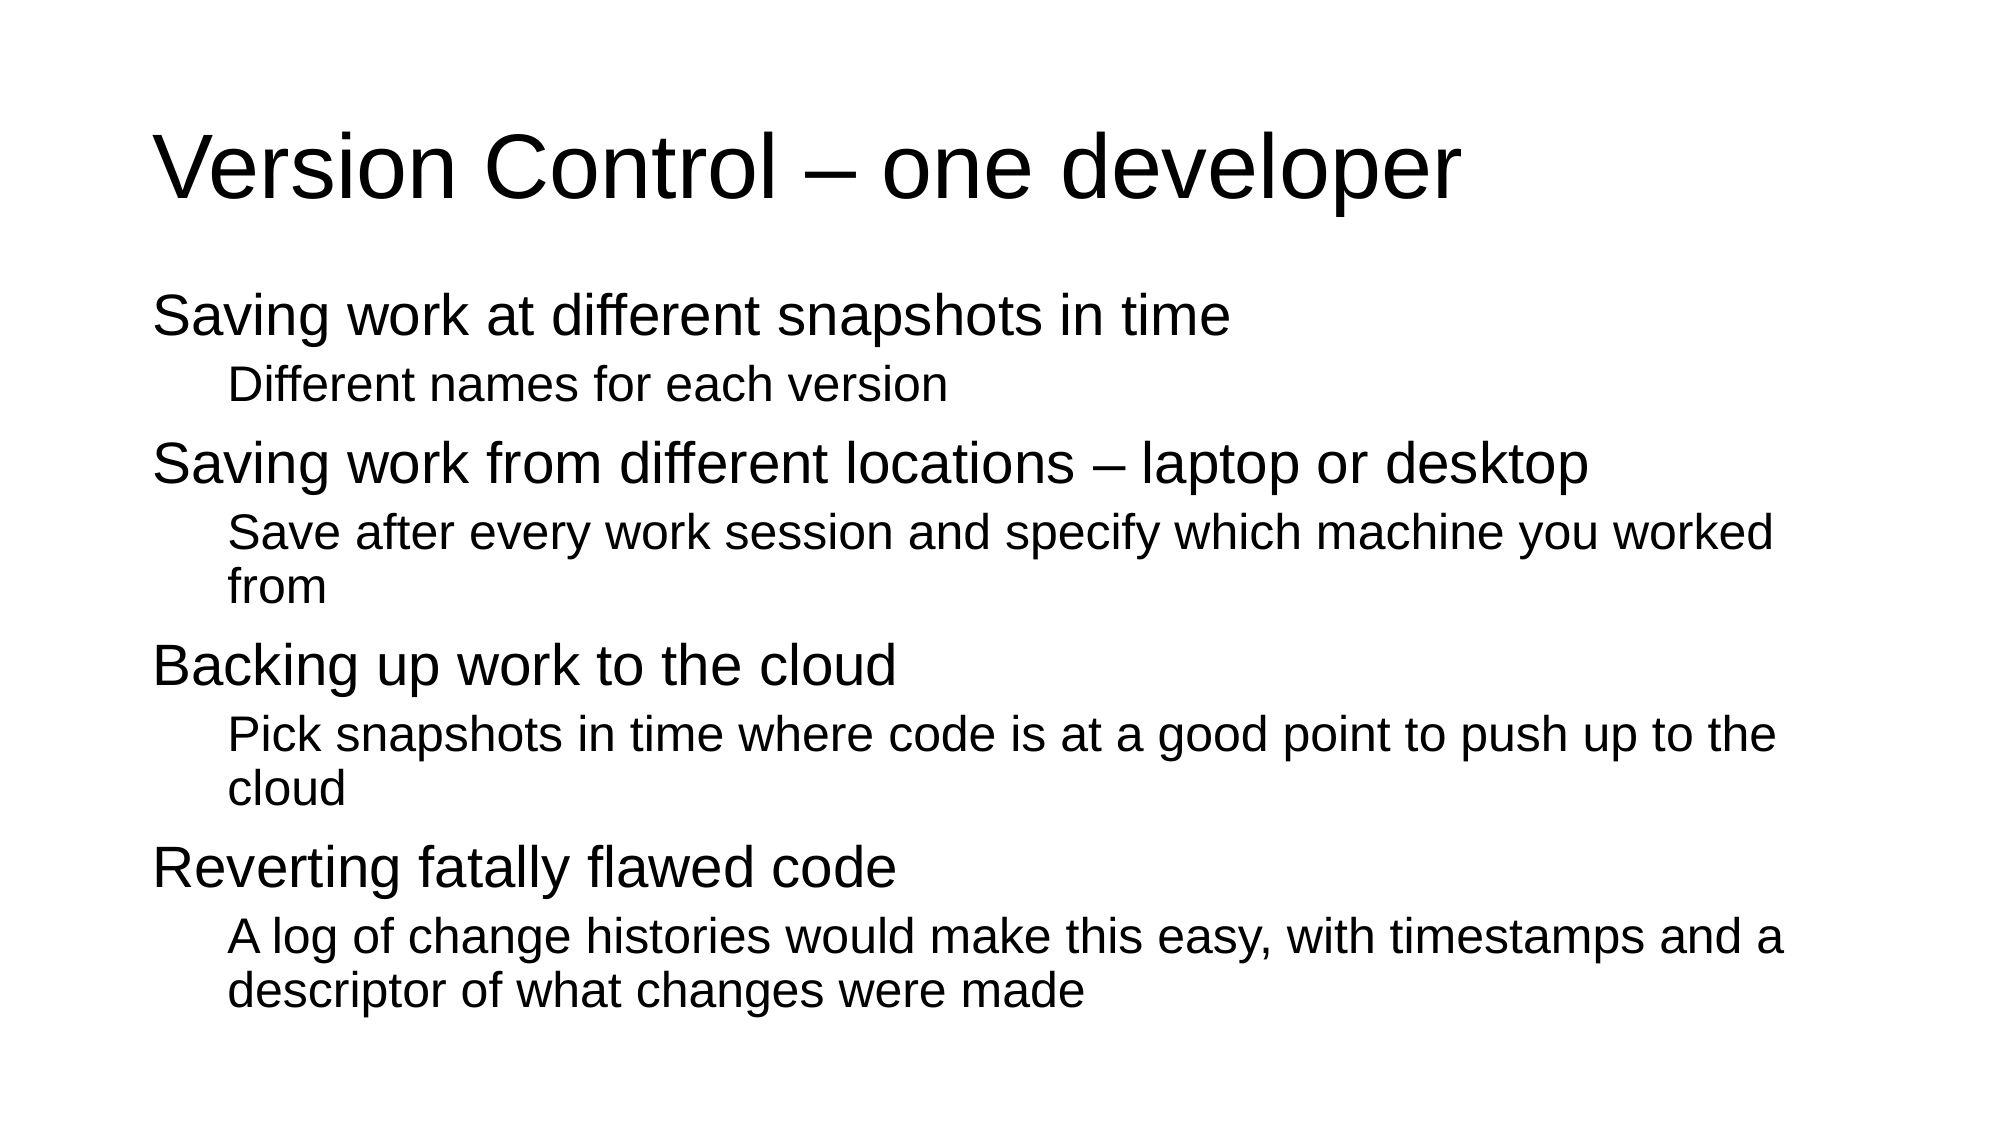

# Version Control – one developer
Saving work at different snapshots in time
Different names for each version
Saving work from different locations – laptop or desktop
Save after every work session and specify which machine you worked from
Backing up work to the cloud
Pick snapshots in time where code is at a good point to push up to the cloud
Reverting fatally flawed code
A log of change histories would make this easy, with timestamps and a descriptor of what changes were made